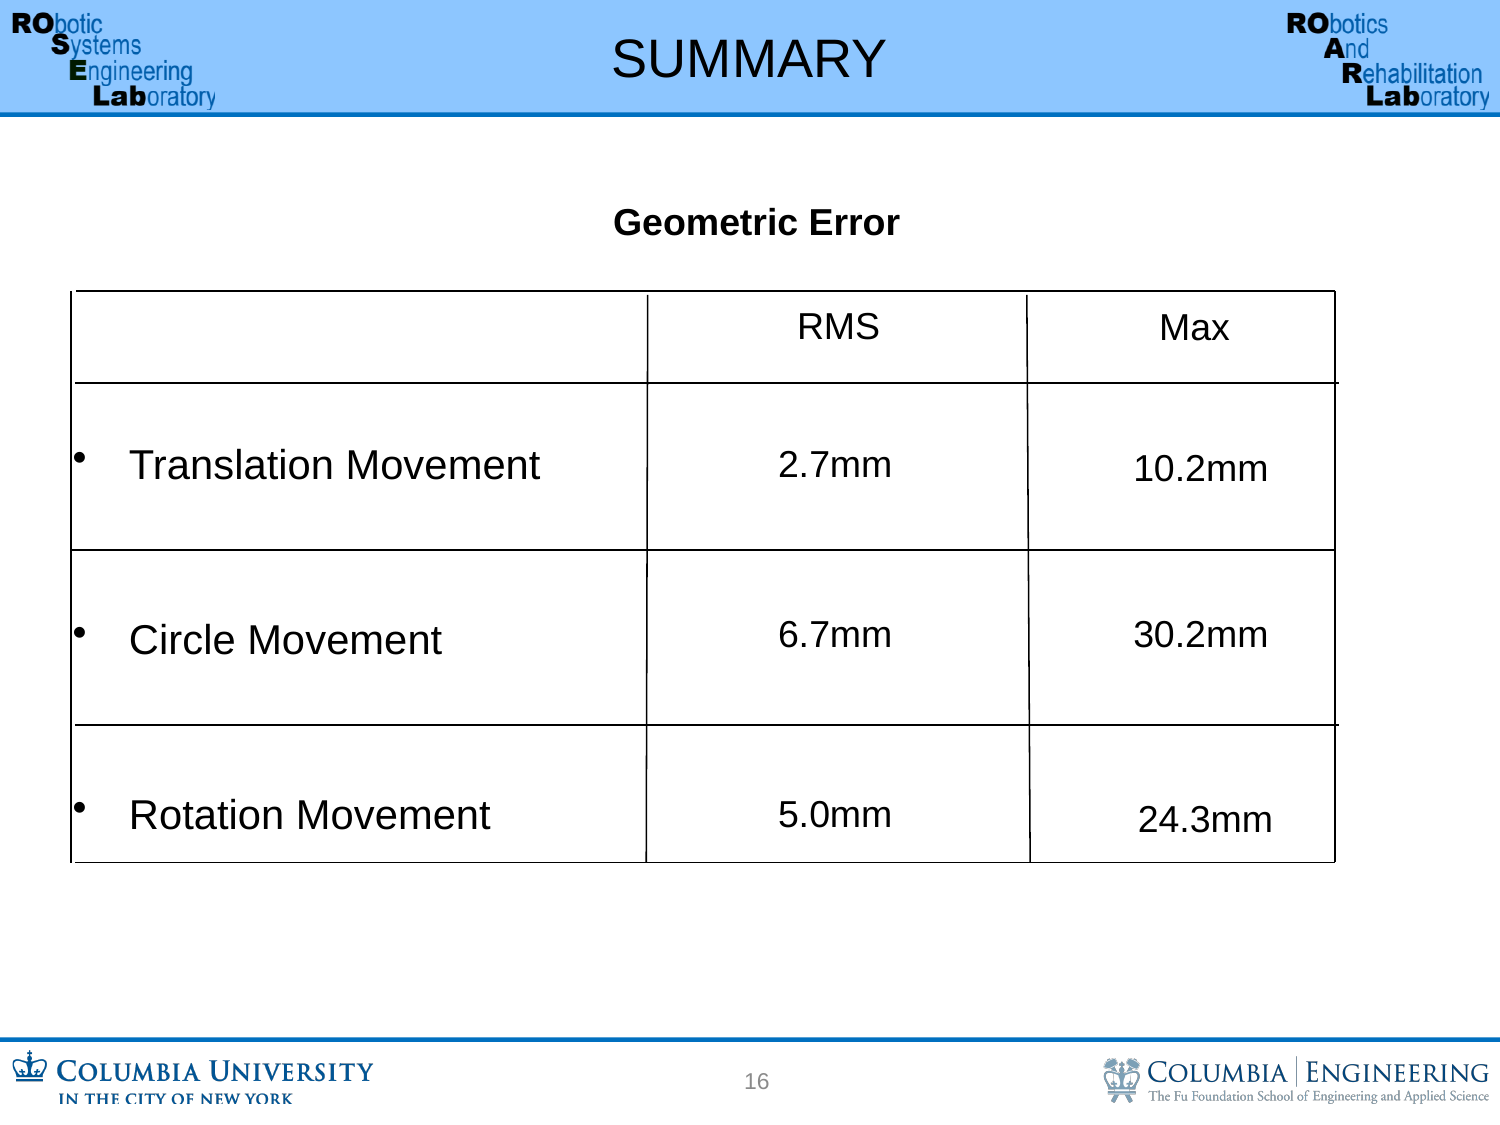

Summary
Geometric Error
RMS
Max
# Translation Movement

Circle Movement

Rotation Movement
2.7mm
10.2mm
6.7mm
30.2mm
5.0mm
24.3mm
16